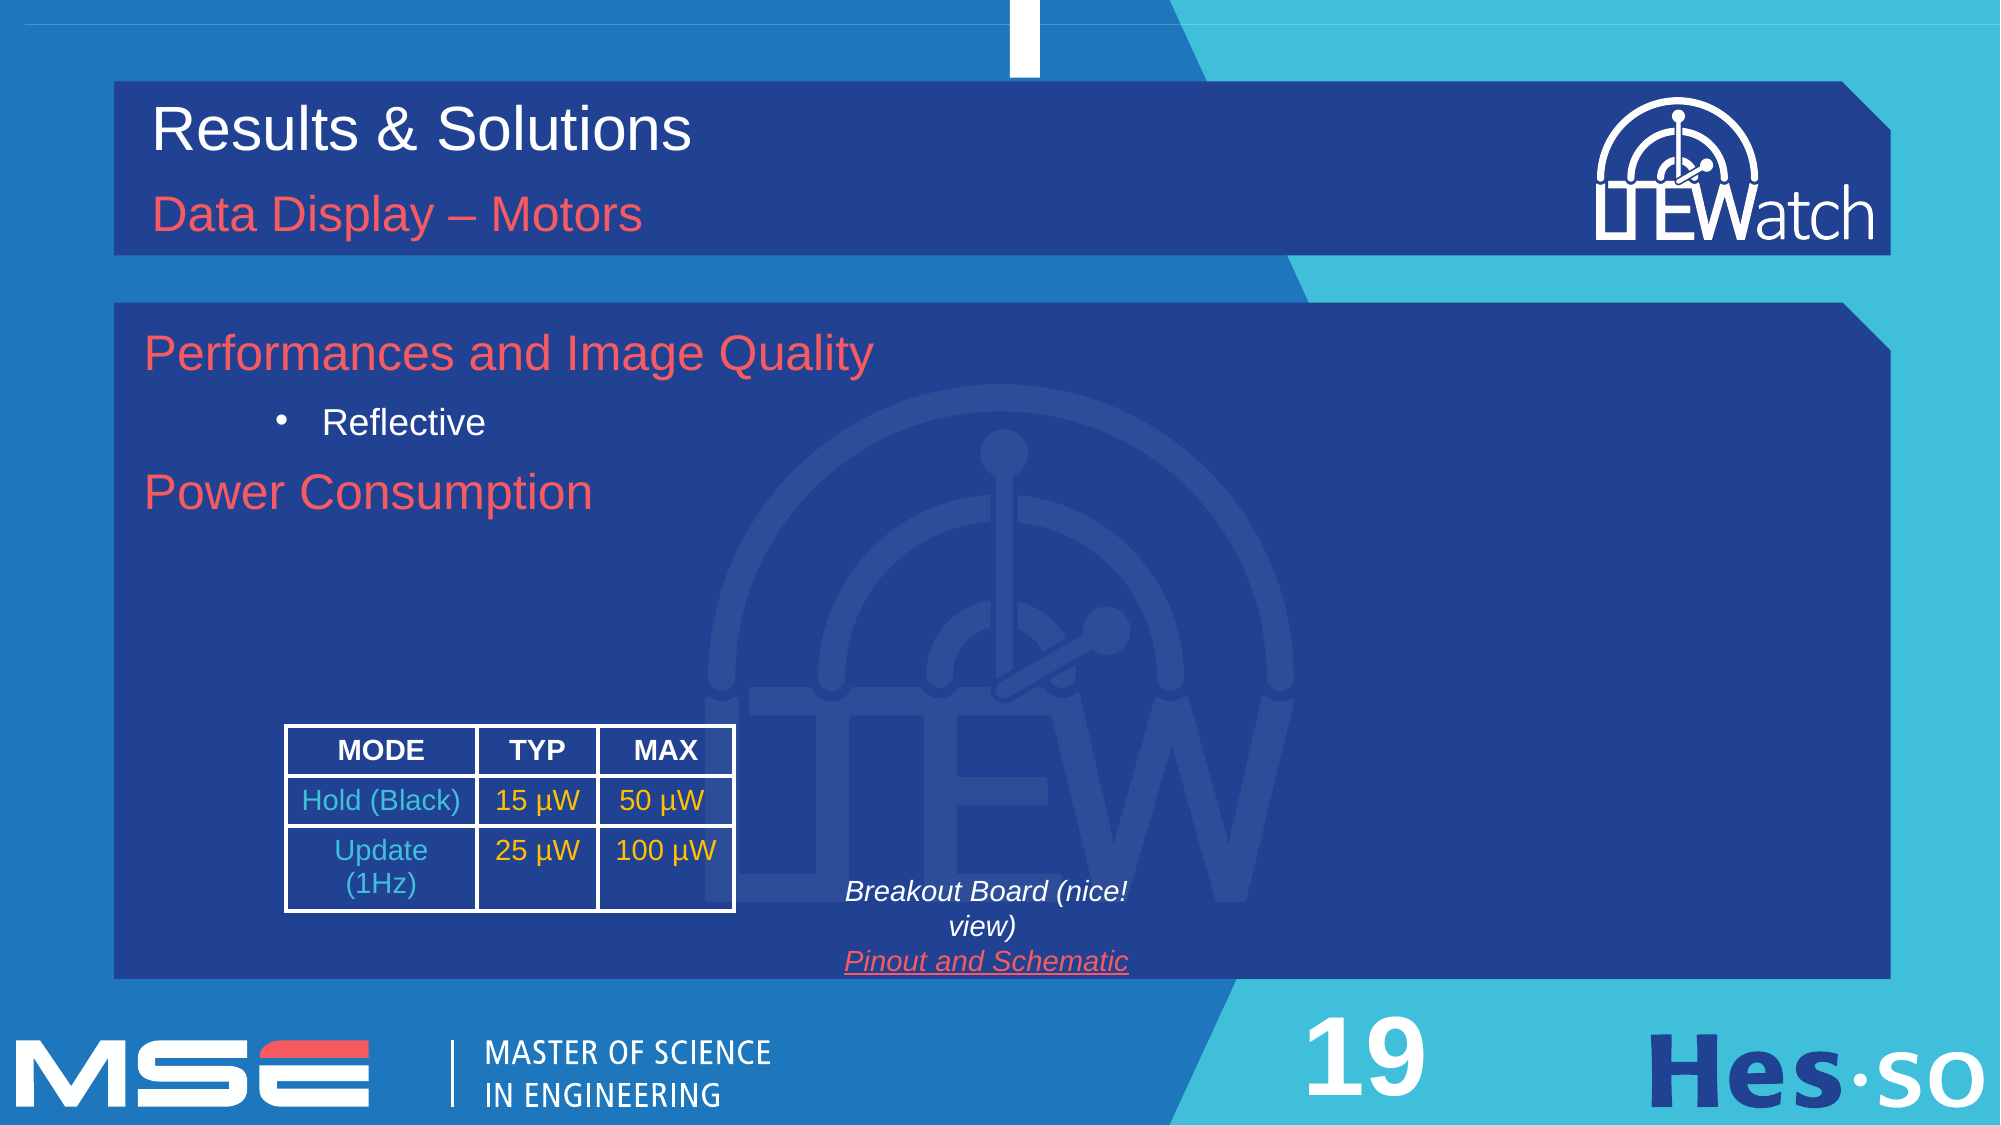

Results & Solutions
Data Display – Motors
Performances and Image Quality
Reflective
Power Consumption
| MODE | TYP | MAX |
| --- | --- | --- |
| Hold (Black) | 15 µW | 50 µW |
| Update (1Hz) | 25 µW | 100 µW |
Breakout Board (nice!view)
Pinout and Schematic
19